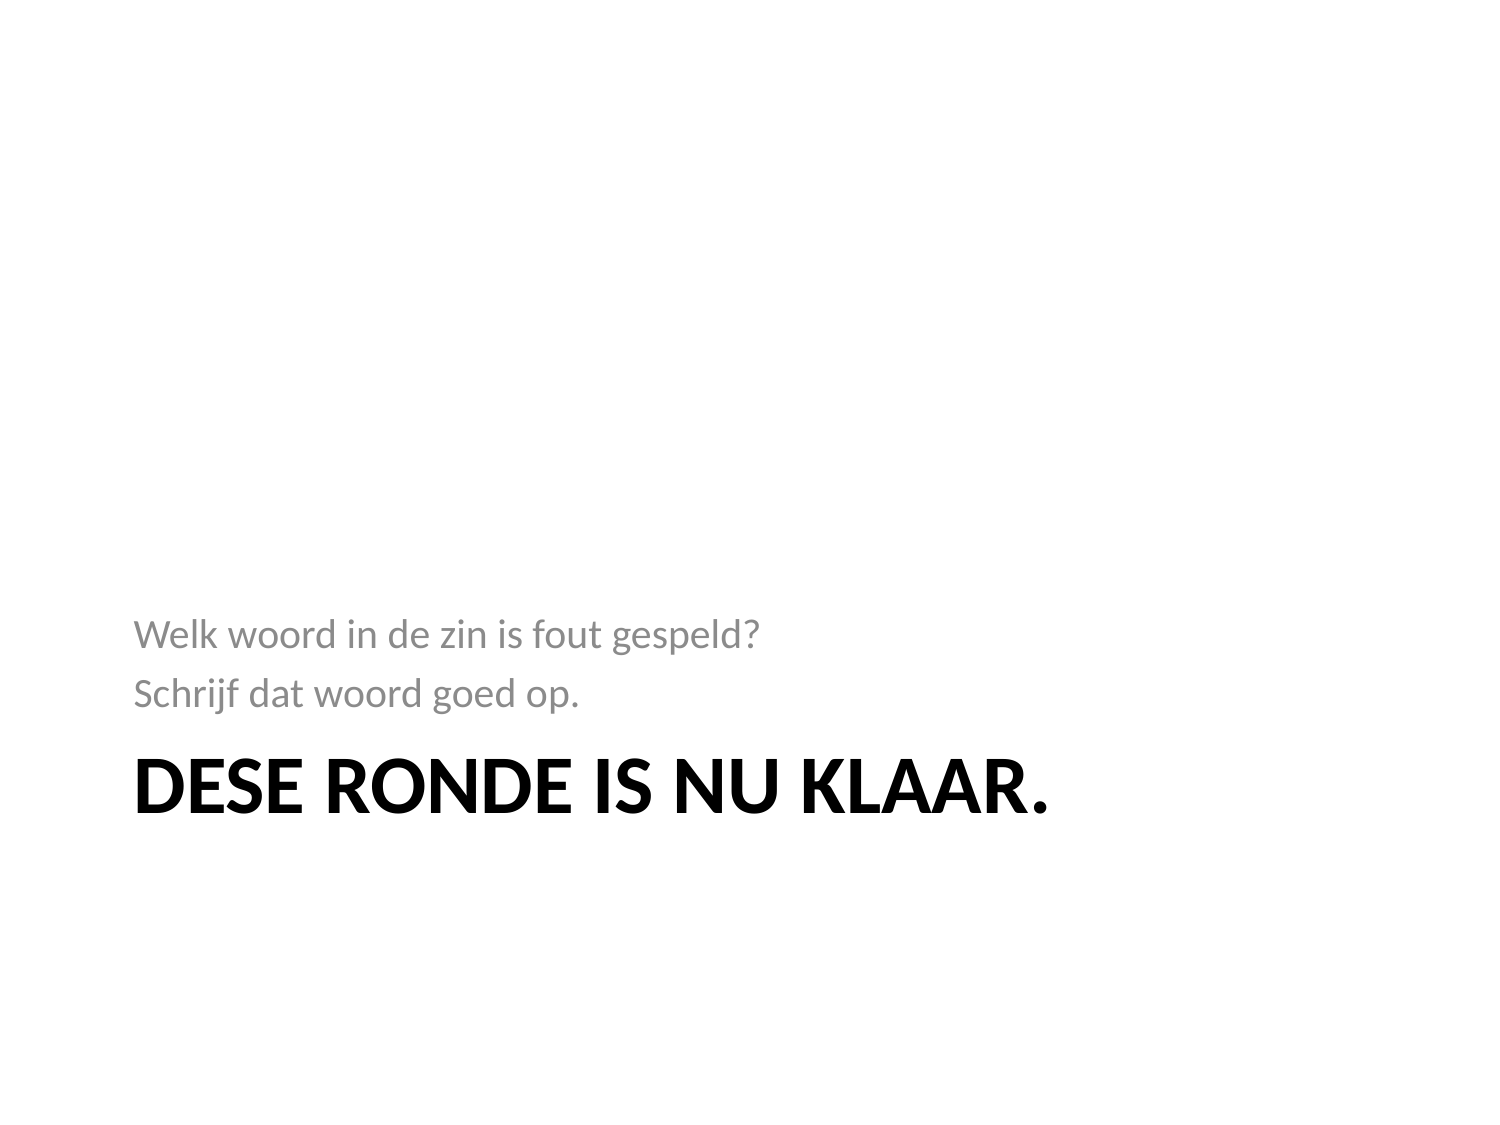

Welk woord in de zin is fout gespeld?
Schrijf dat woord goed op.
# Dese ronde is nu klaar.